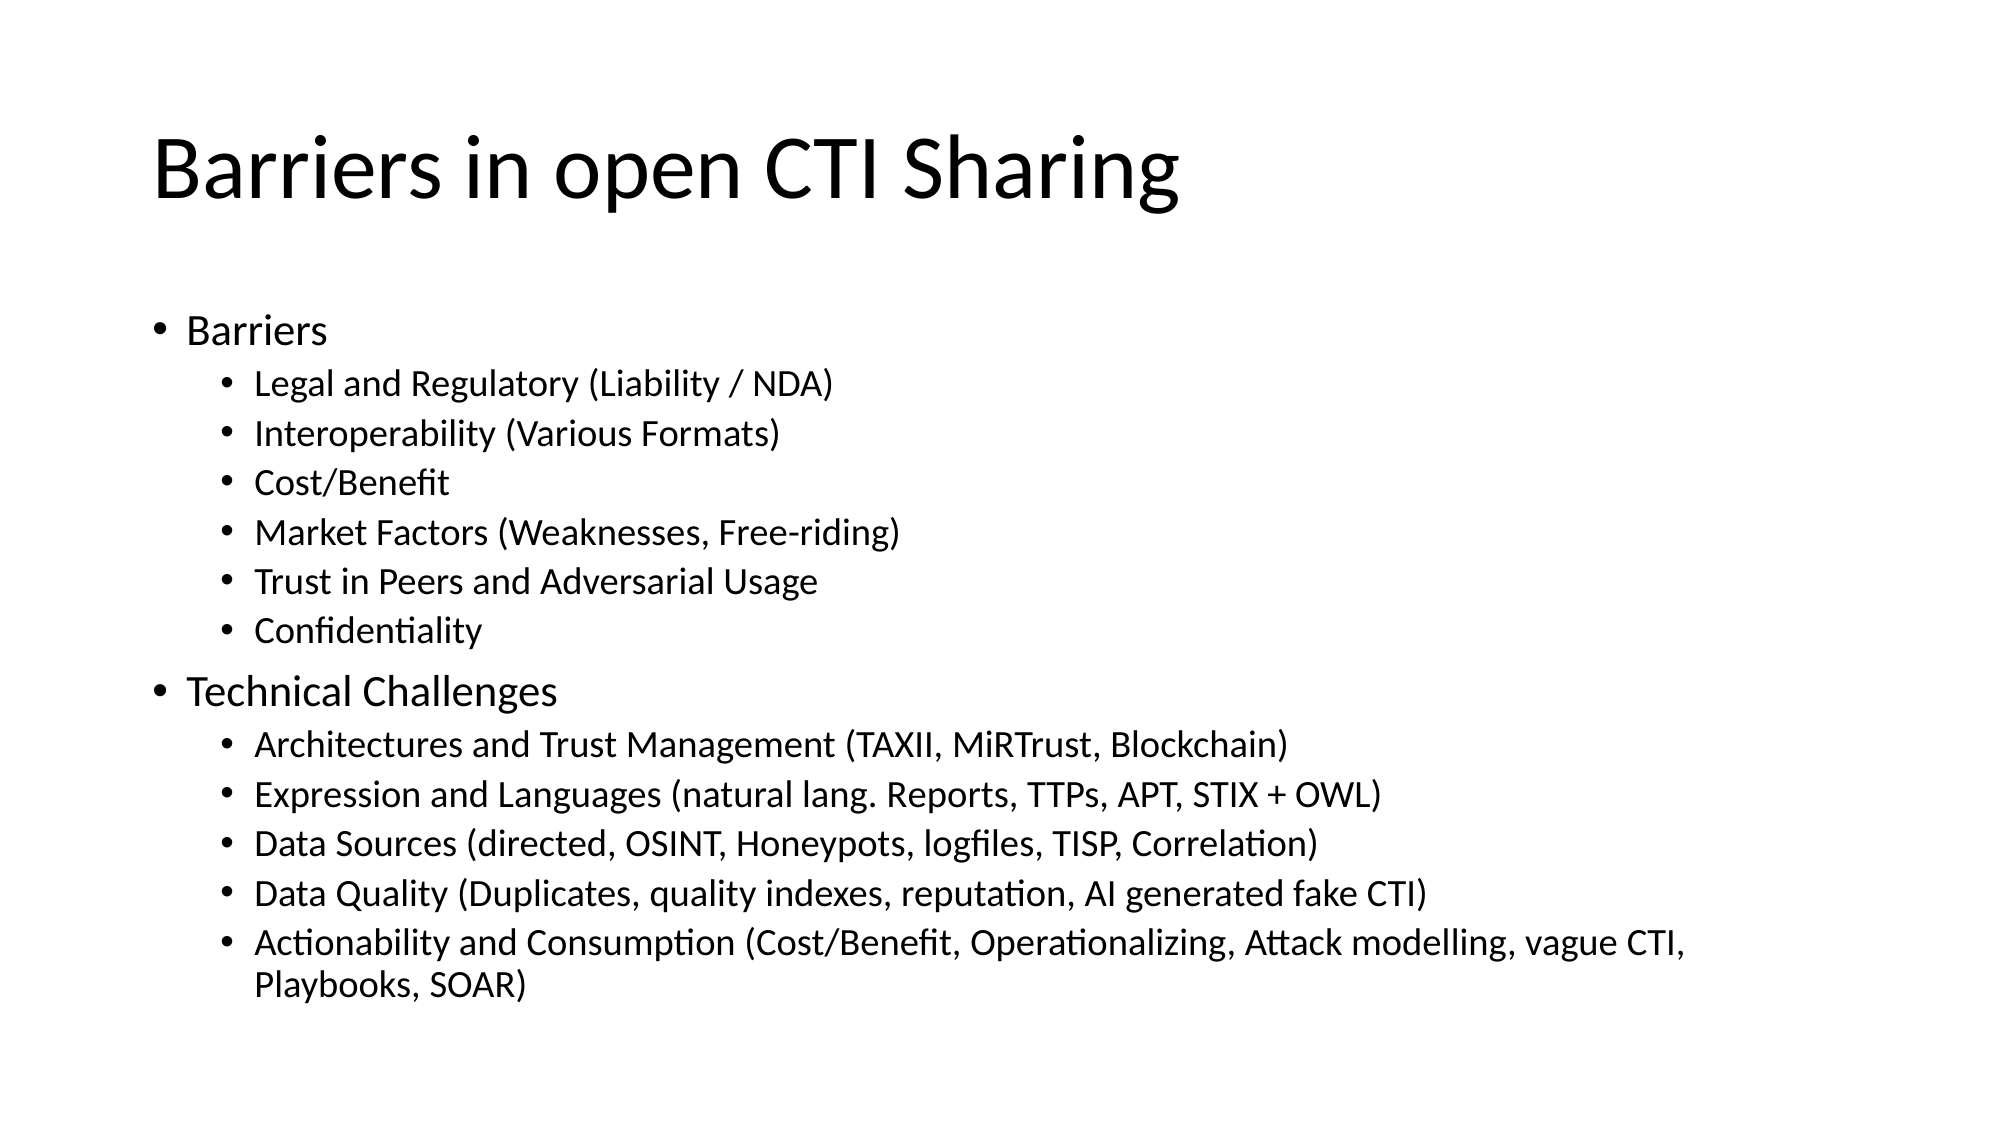

# Barriers in open CTI Sharing
Barriers
Legal and Regulatory (Liability / NDA)
Interoperability (Various Formats)
Cost/Benefit
Market Factors (Weaknesses, Free-riding)
Trust in Peers and Adversarial Usage
Confidentiality
Technical Challenges
Architectures and Trust Management (TAXII, MiRTrust, Blockchain)
Expression and Languages (natural lang. Reports, TTPs, APT, STIX + OWL)
Data Sources (directed, OSINT, Honeypots, logfiles, TISP, Correlation)
Data Quality (Duplicates, quality indexes, reputation, AI generated fake CTI)
Actionability and Consumption (Cost/Benefit, Operationalizing, Attack modelling, vague CTI, Playbooks, SOAR)